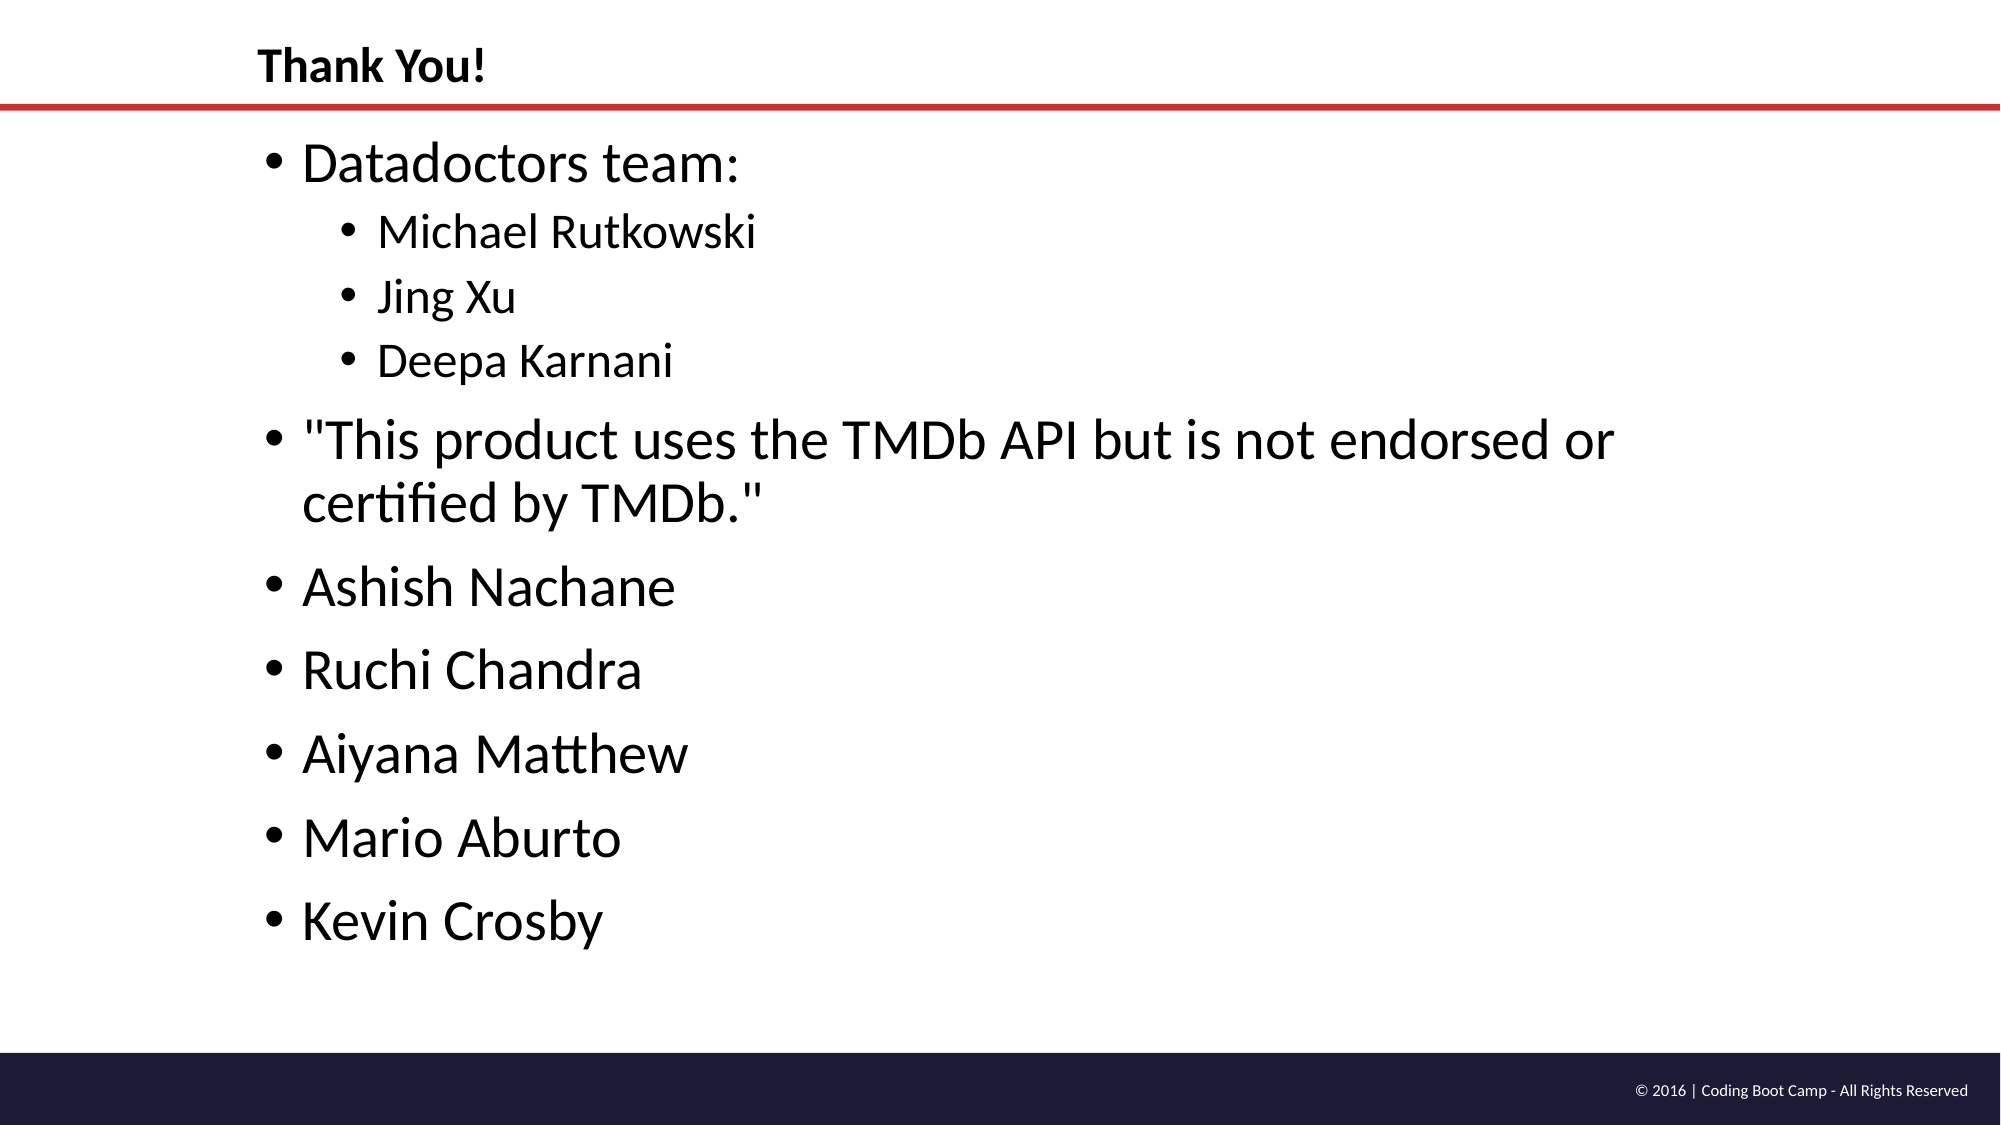

Thank You!

Datadoctors team:
Michael Rutkowski
Jing Xu
Deepa Karnani
"This product uses the TMDb API but is not endorsed or certified by TMDb."
Ashish Nachane
Ruchi Chandra
Aiyana Matthew
Mario Aburto
Kevin Crosby